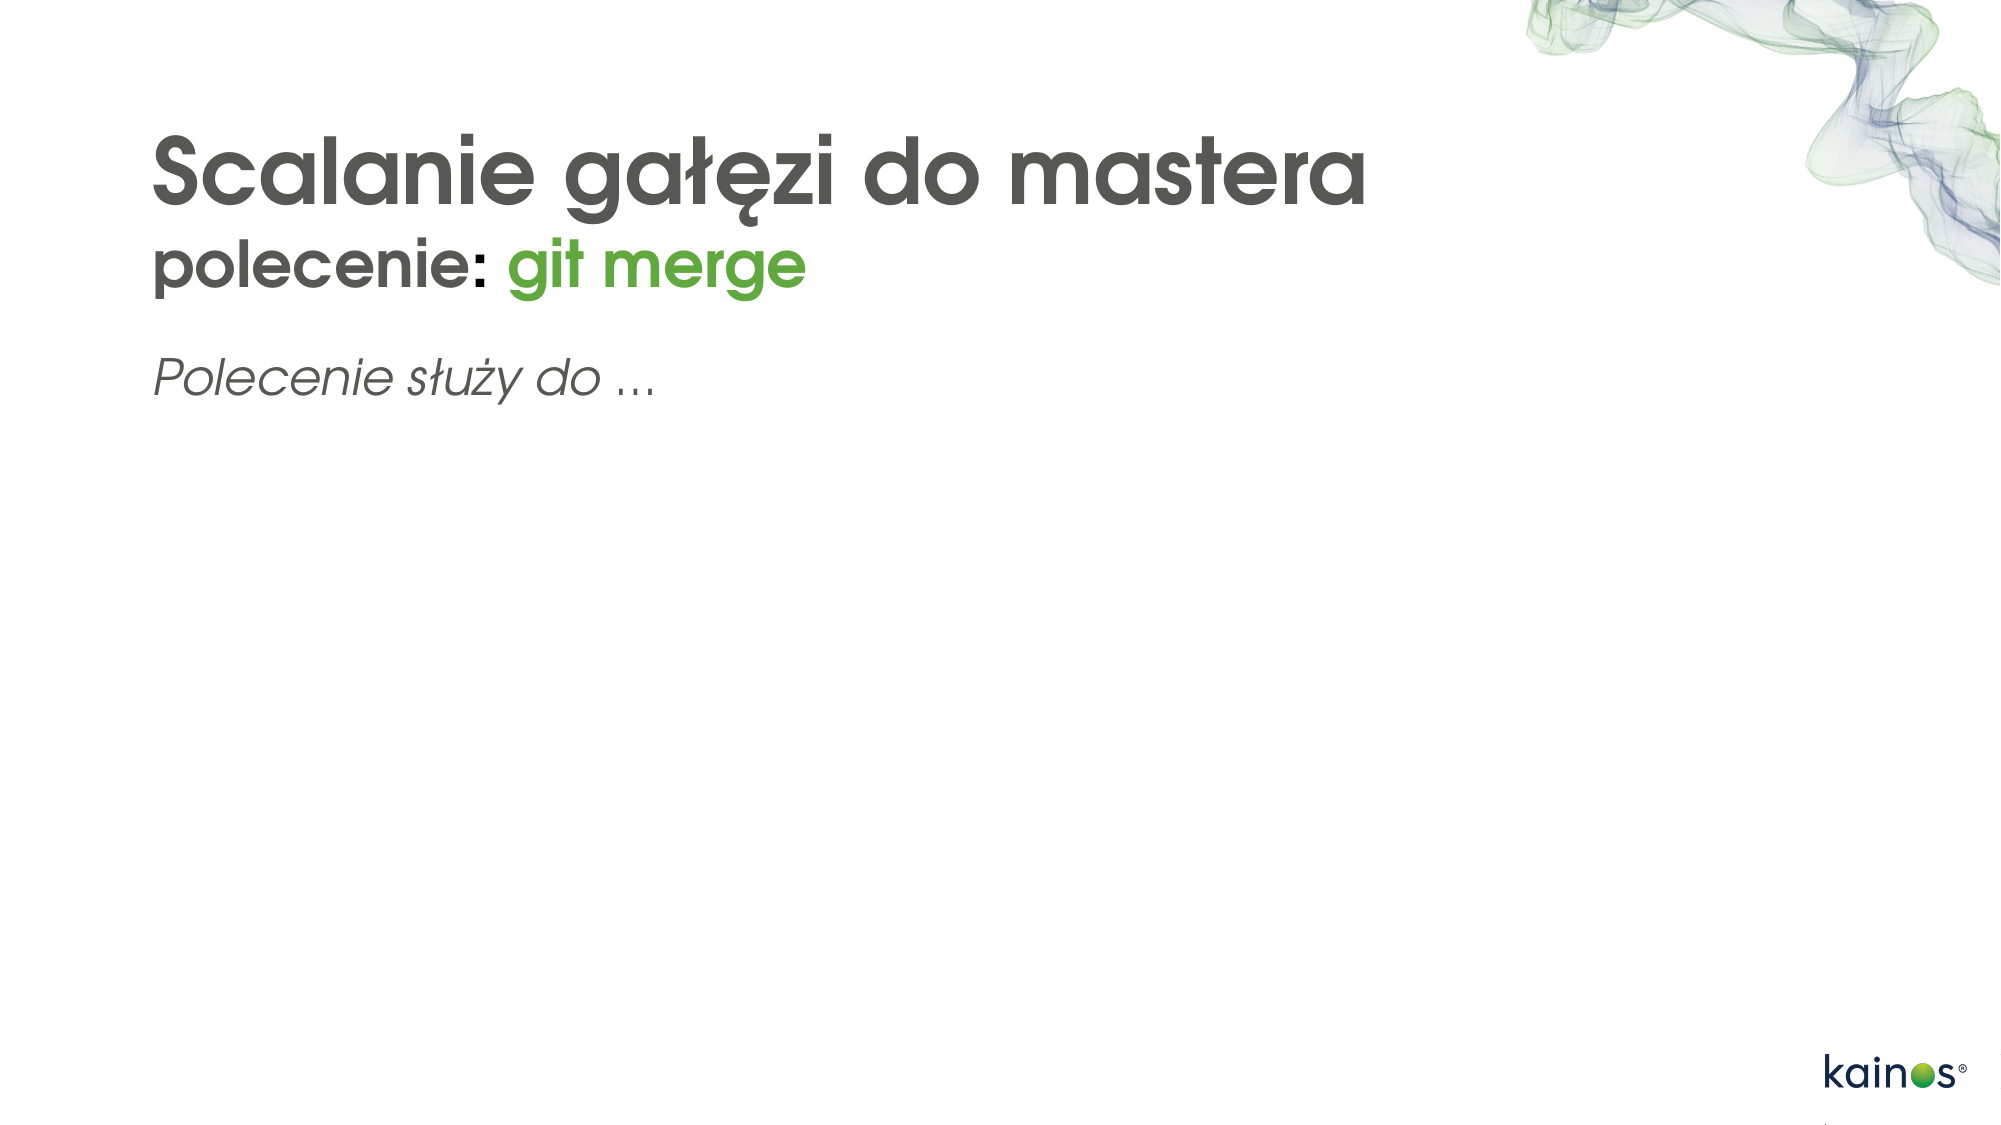

# Scalanie gałęzi do mastera polecenie: git merge
Polecenie służy do …